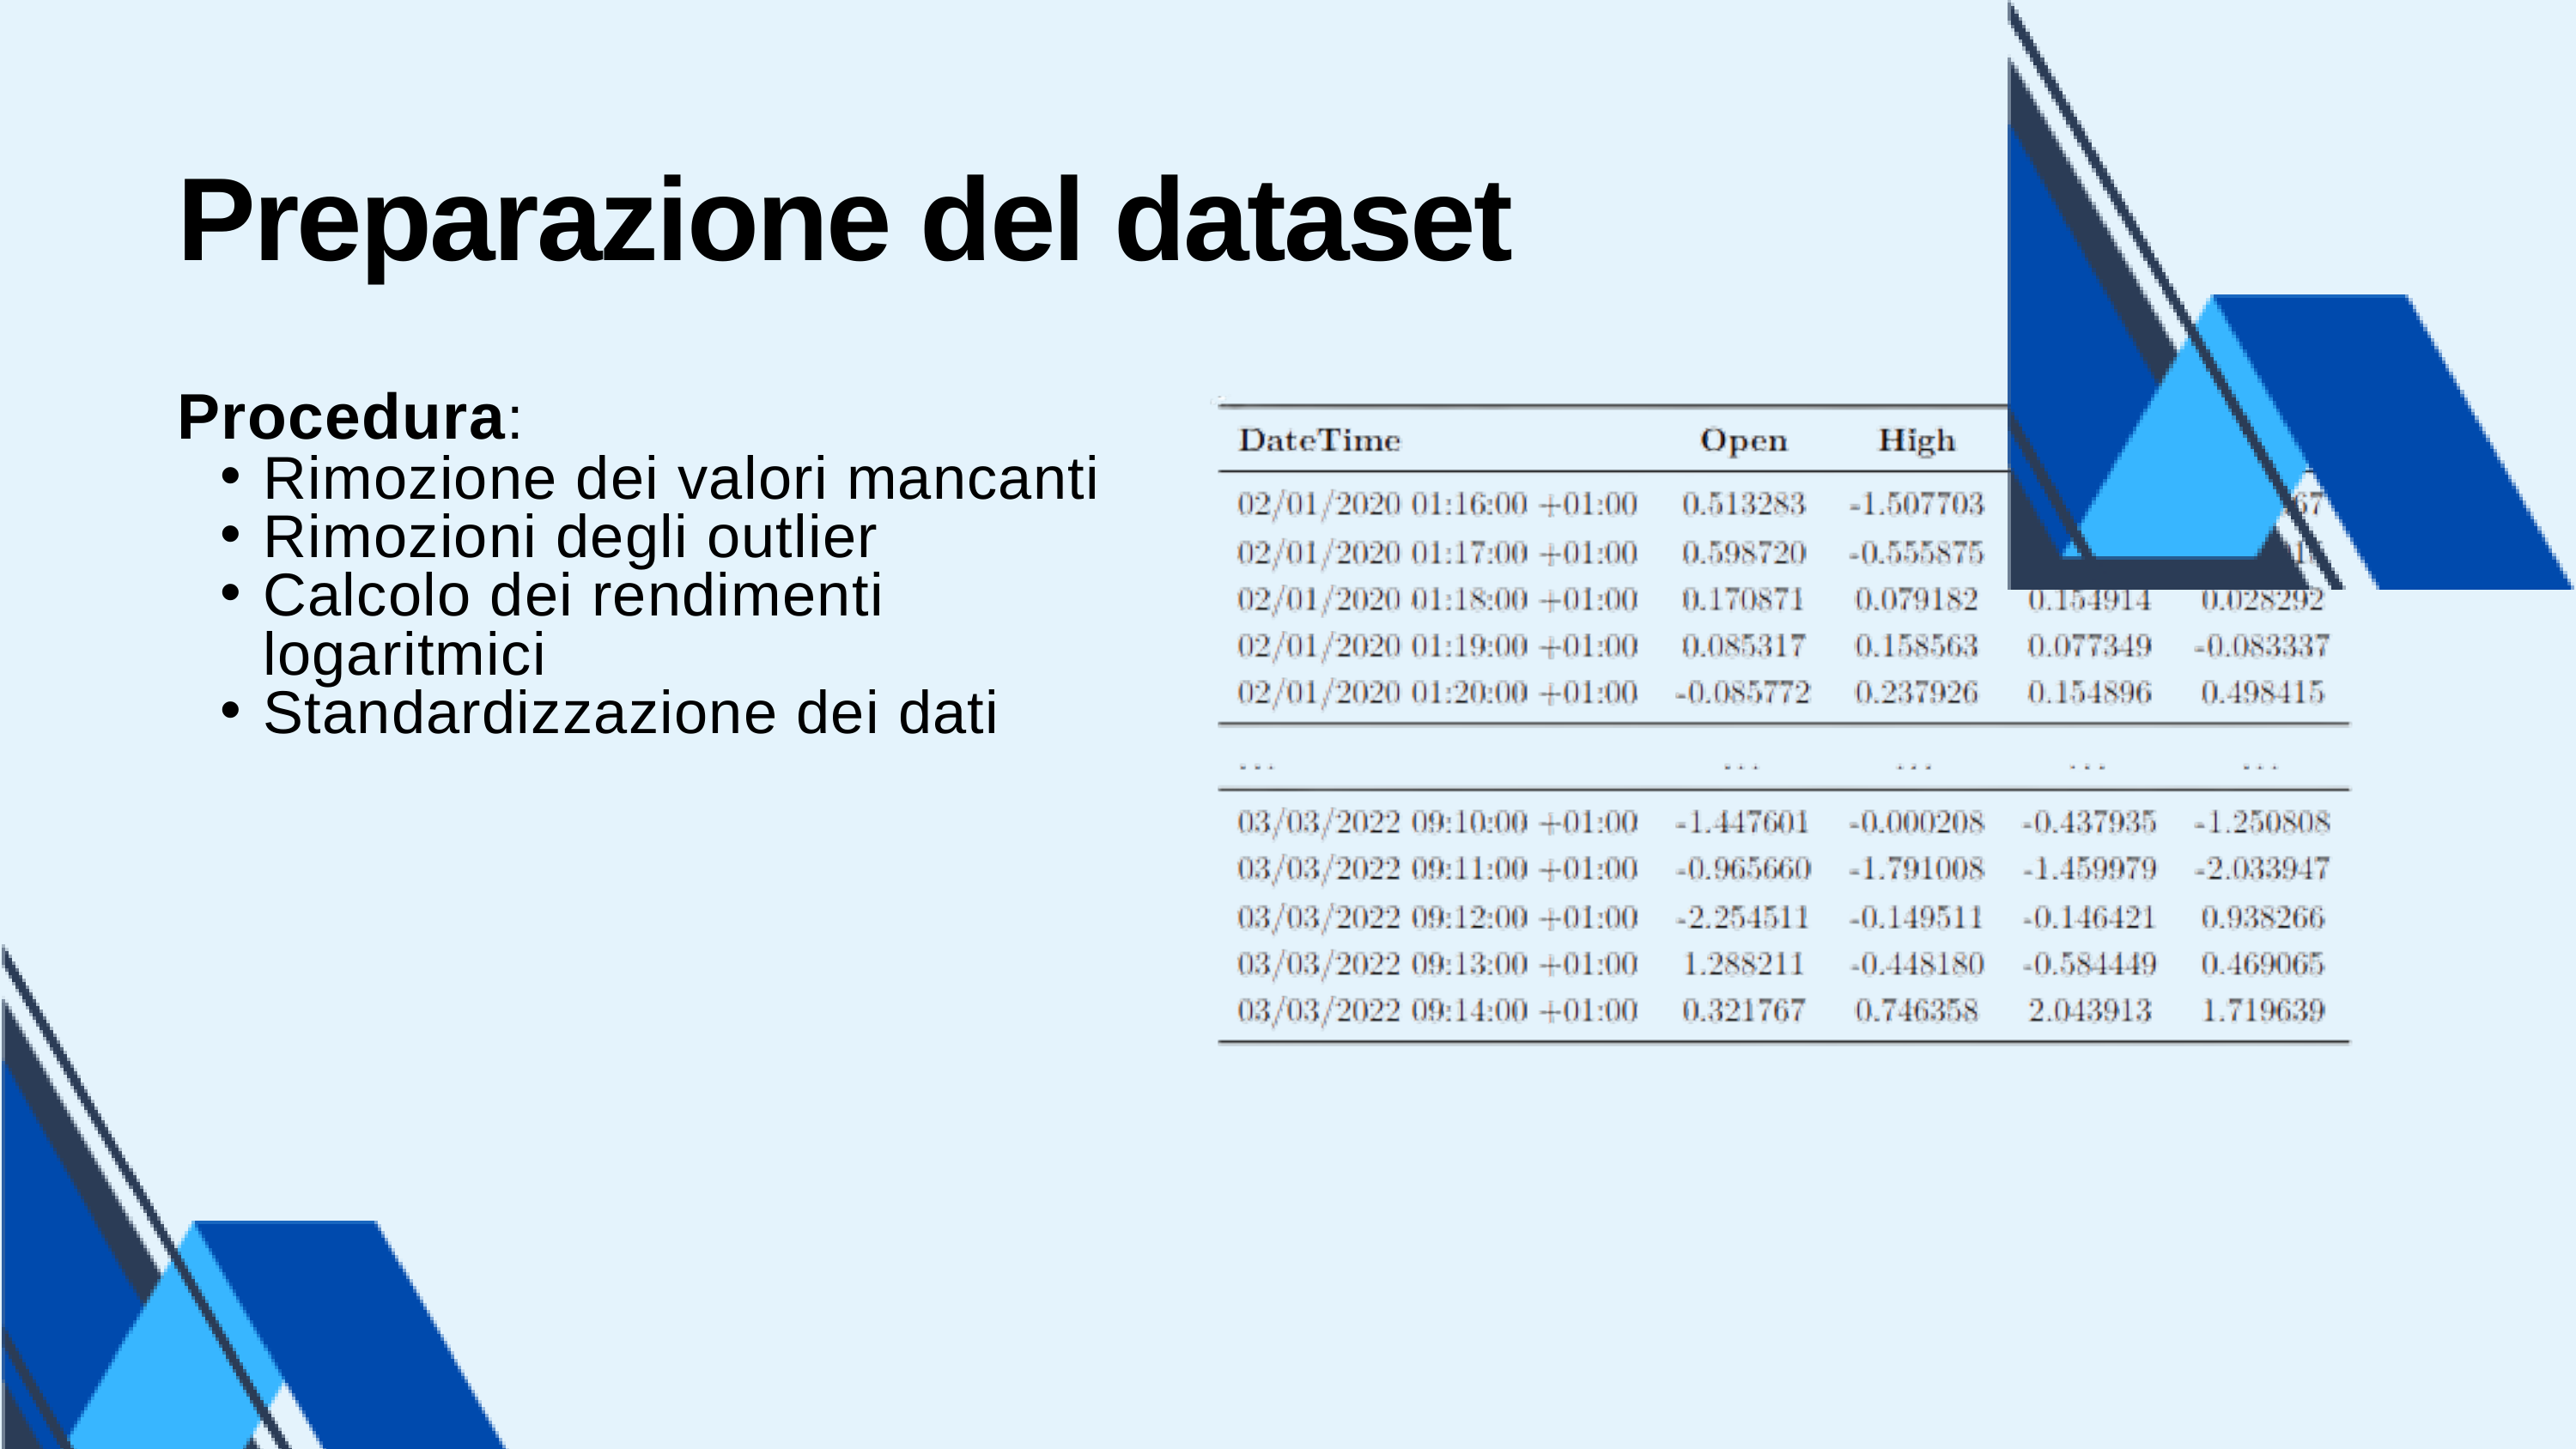

Preparazione del dataset

Procedura:
Rimozione dei valori mancanti
Rimozioni degli outlier
Calcolo dei rendimenti logaritmici
Standardizzazione dei dati